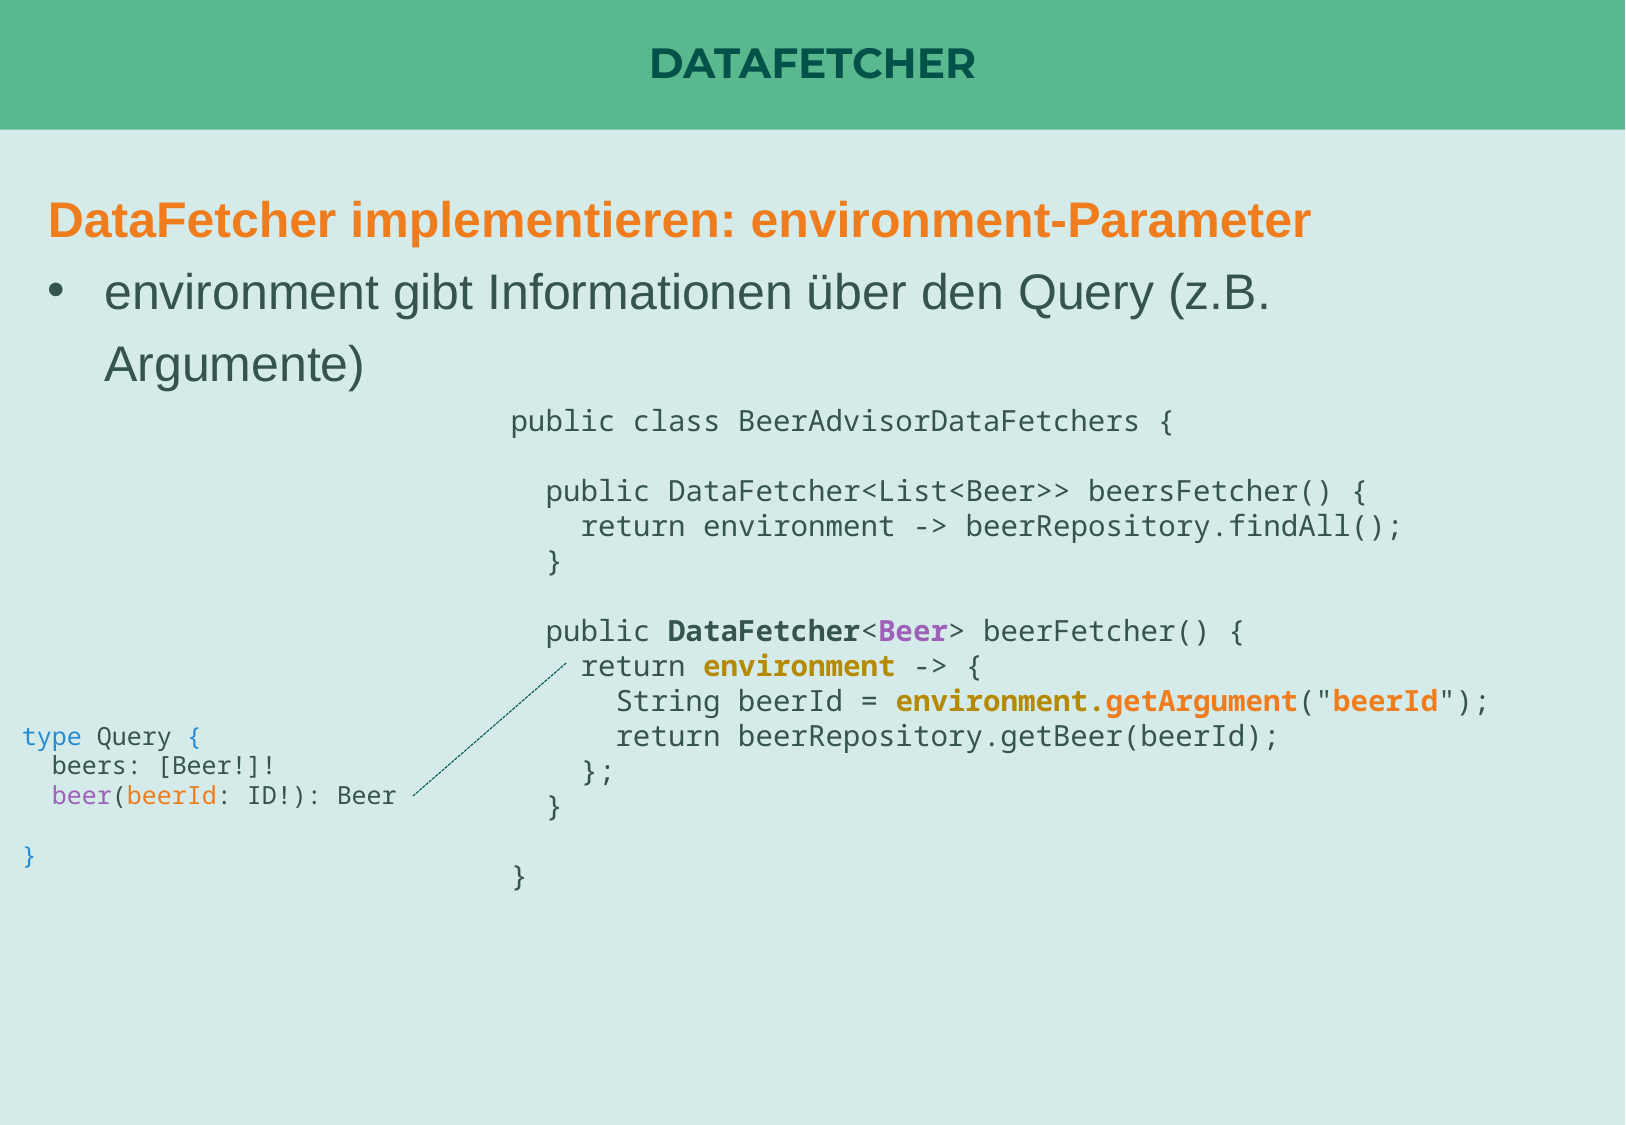

# DataFetcher
DataFetcher implementieren: environment-Parameter
environment gibt Informationen über den Query (z.B. Argumente)
public class BeerAdvisorDataFetchers {

  public DataFetcher<List<Beer>> beersFetcher() {
    return environment -> beerRepository.findAll();
  }

  public DataFetcher<Beer> beerFetcher() {
    return environment -> {
      String beerId = environment.getArgument("beerId");
      return beerRepository.getBeer(beerId);
    };
  }

}

}
type Query {
  beers: [Beer!]!
  beer(beerId: ID!): Beer

}